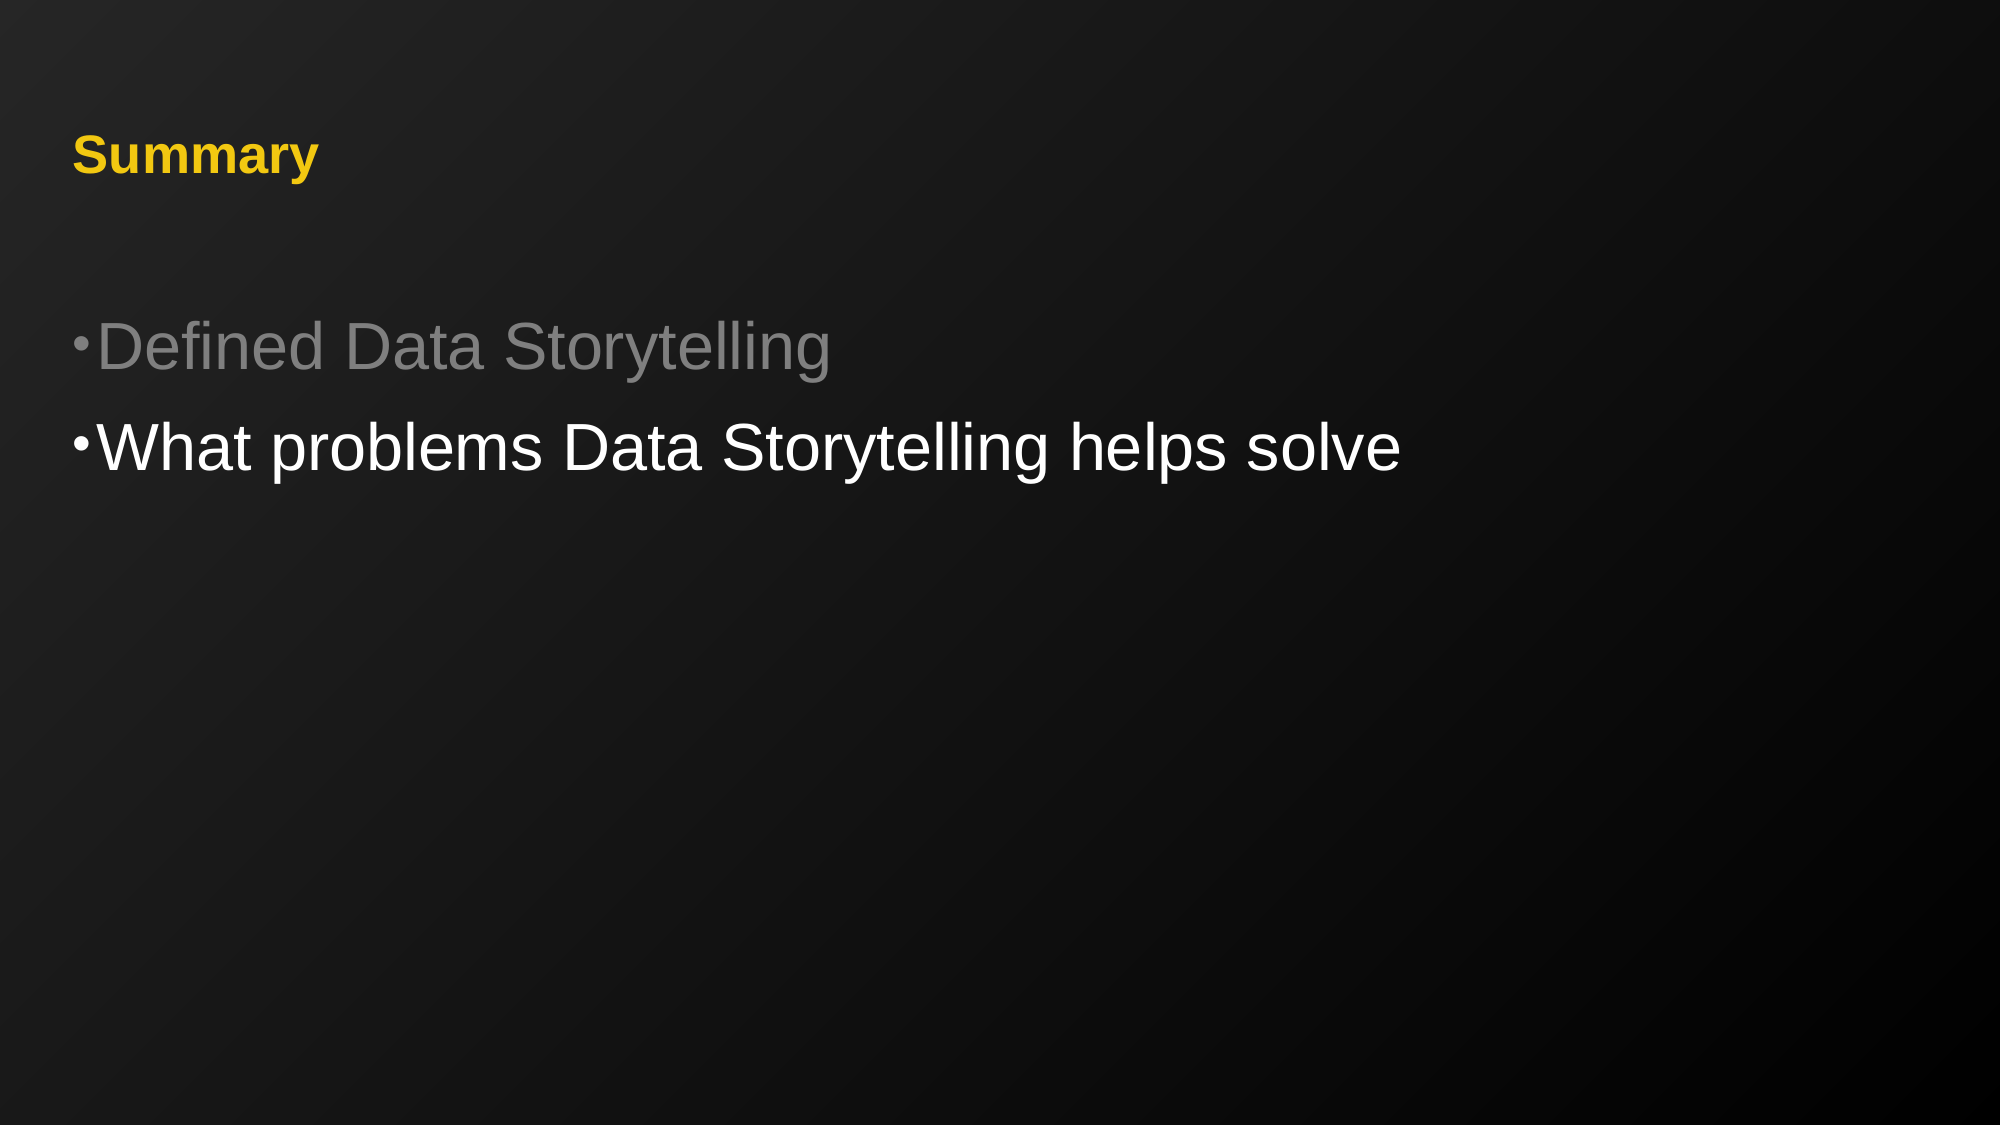

# Summary
Defined Data Storytelling
What problems Data Storytelling helps solve